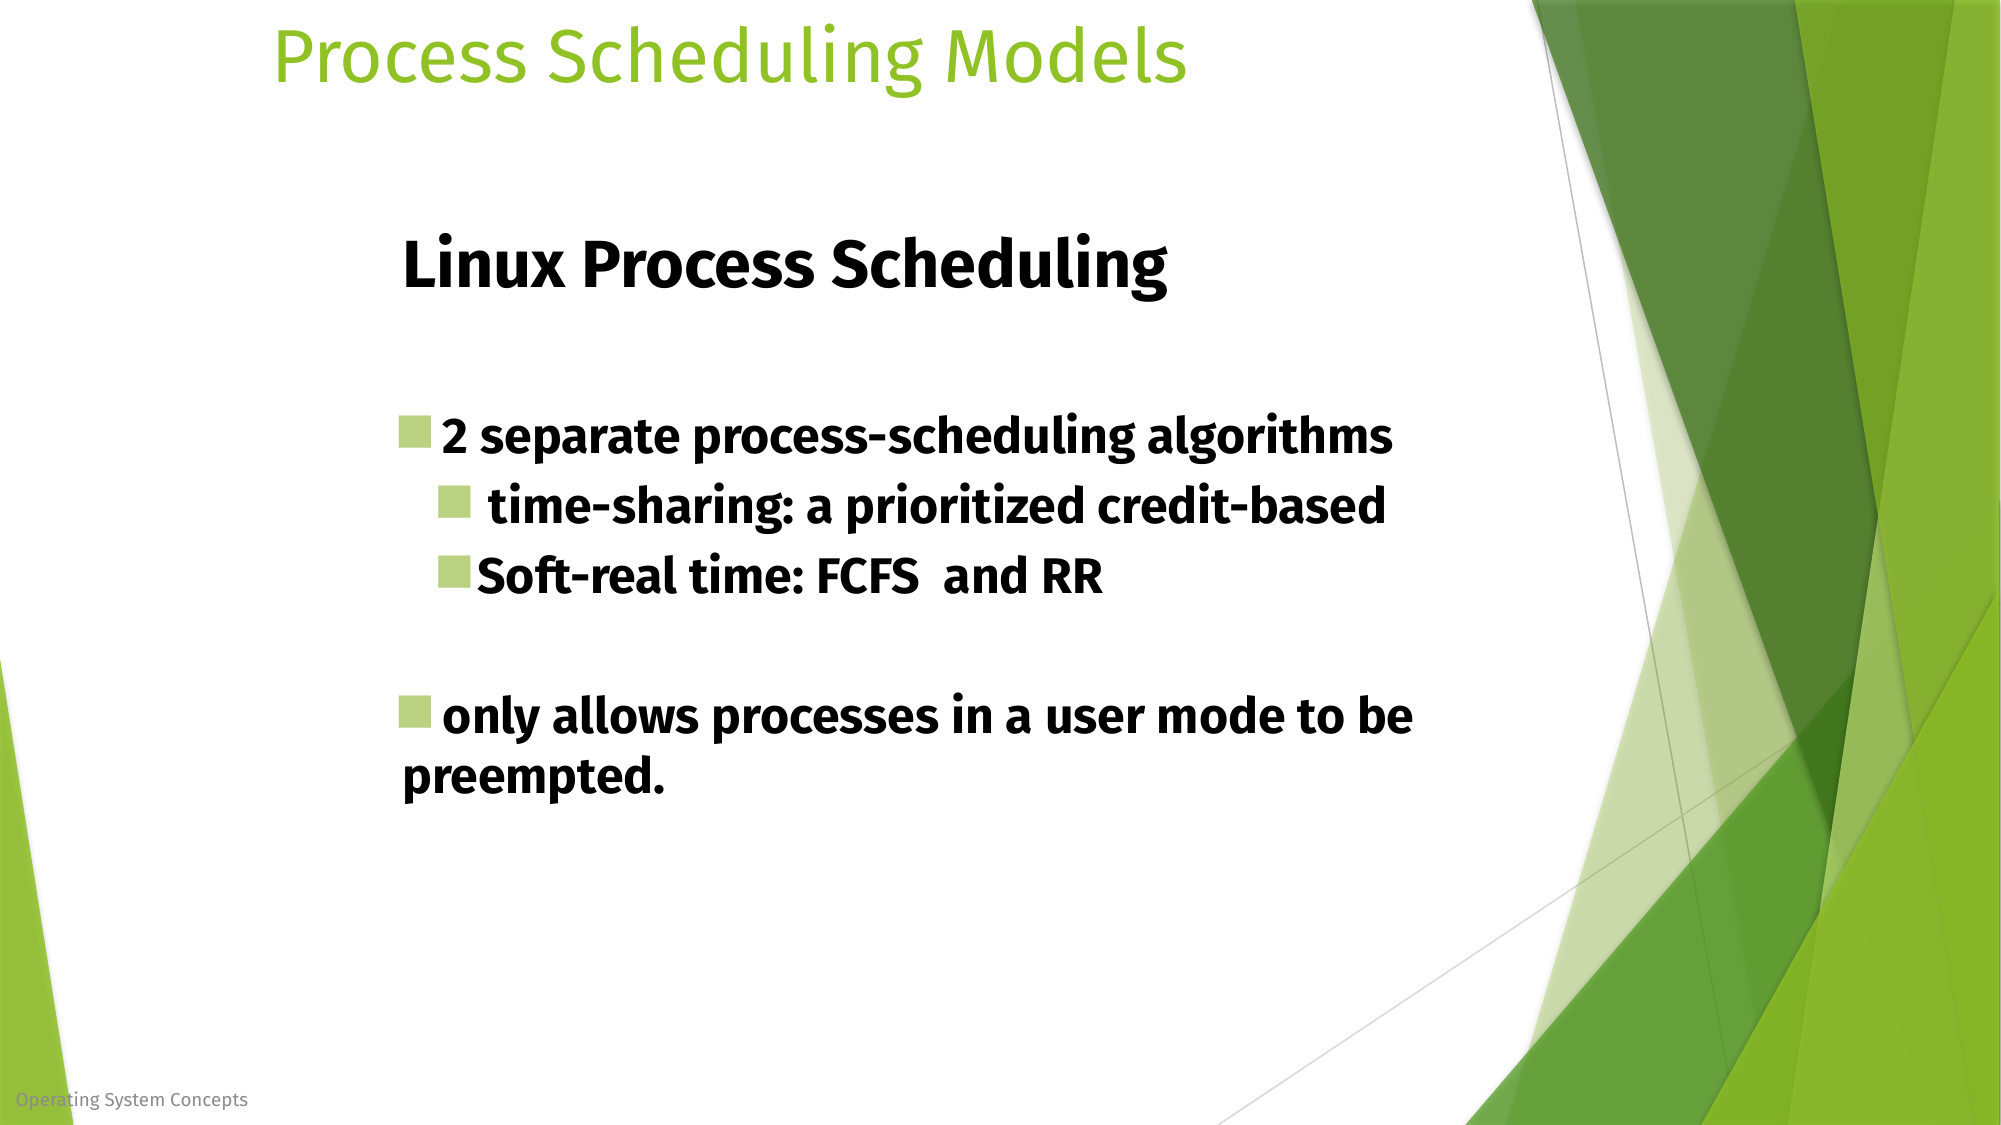

# Process Scheduling Models

Linux Process Scheduling

 2 separate process-scheduling algorithms
 time-sharing: a prioritized credit-based
Soft-real time: FCFS  and RR

 only allows processes in a user mode to be preempted.

Operating System Concepts